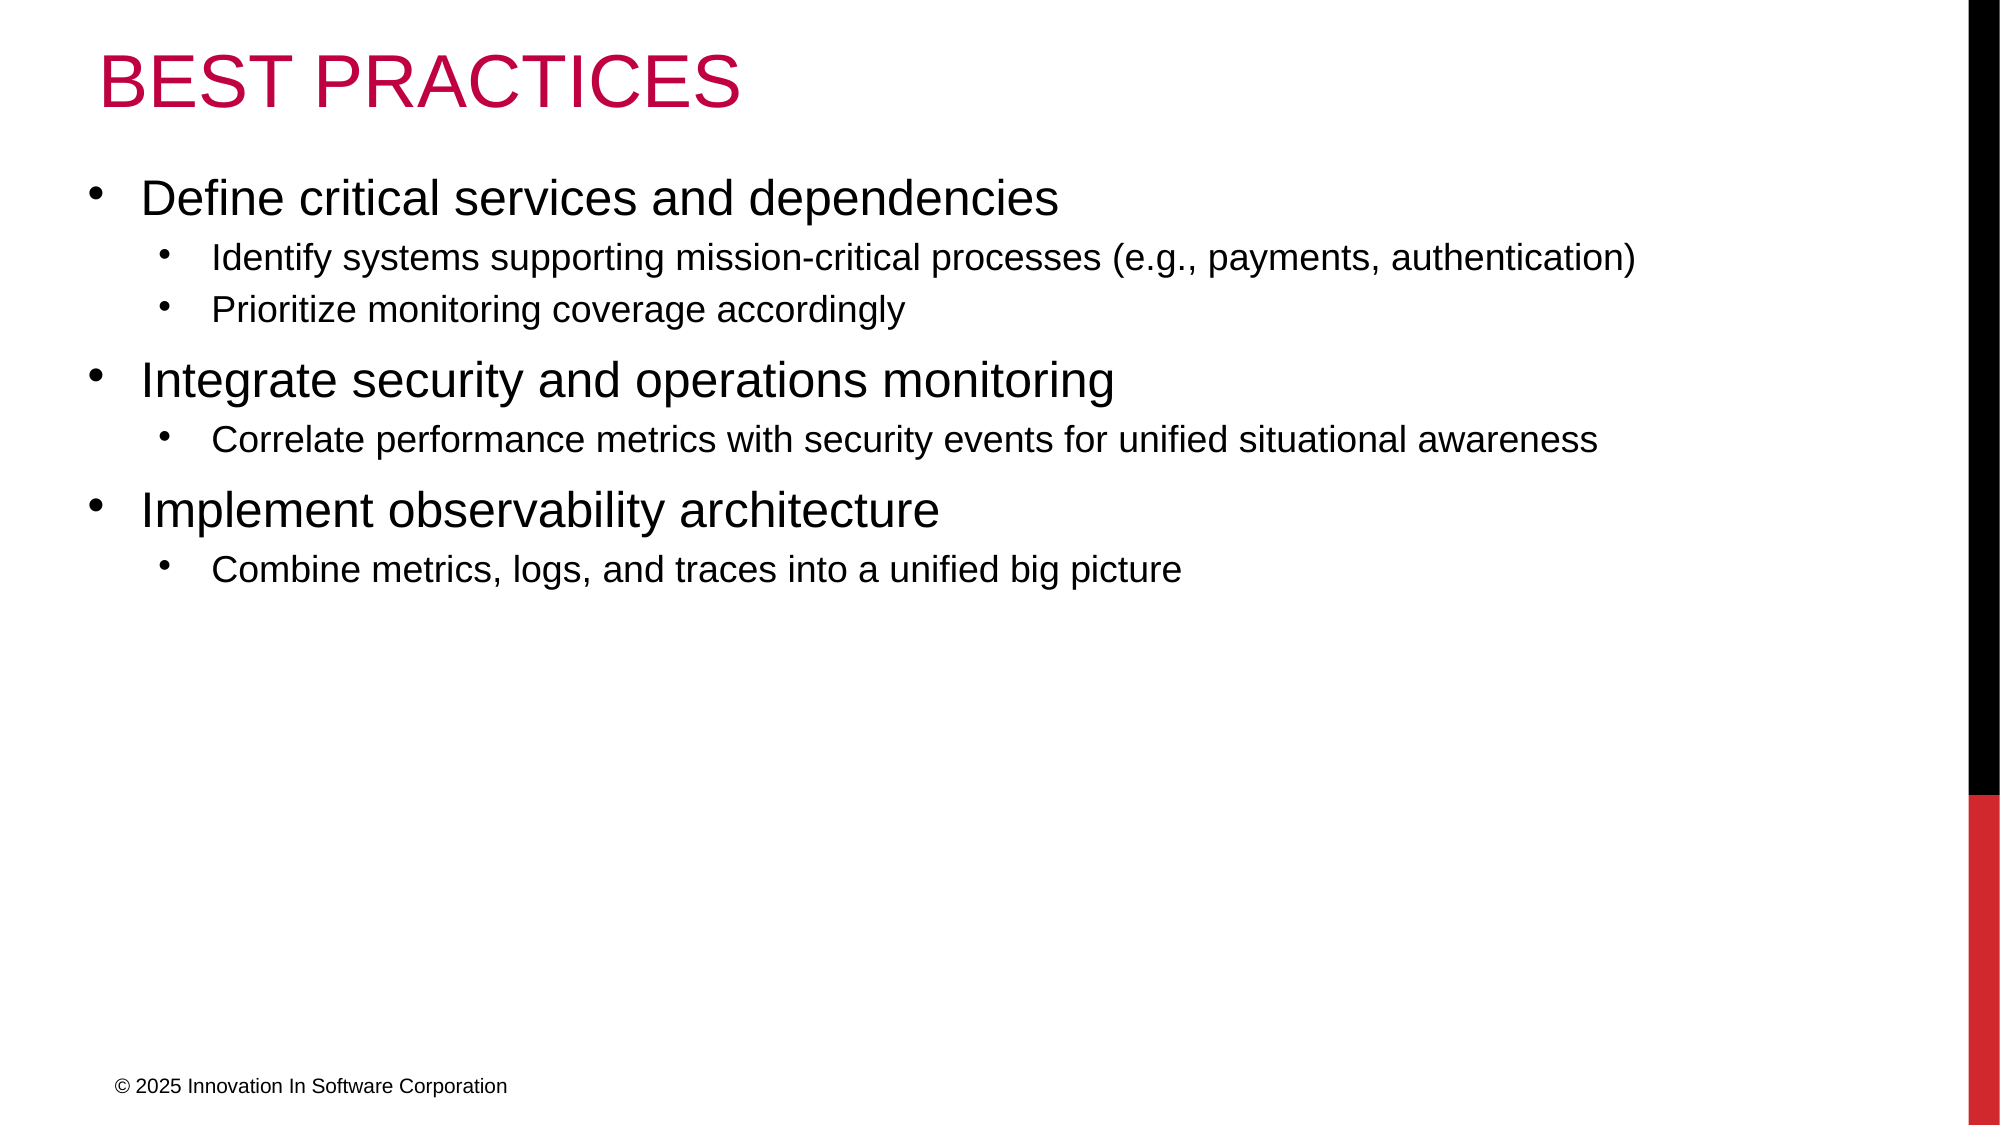

# Best Practices
Define critical services and dependencies
Identify systems supporting mission-critical processes (e.g., payments, authentication)
Prioritize monitoring coverage accordingly
Integrate security and operations monitoring
Correlate performance metrics with security events for unified situational awareness
Implement observability architecture
Combine metrics, logs, and traces into a unified big picture

© 2025 Innovation In Software Corporation